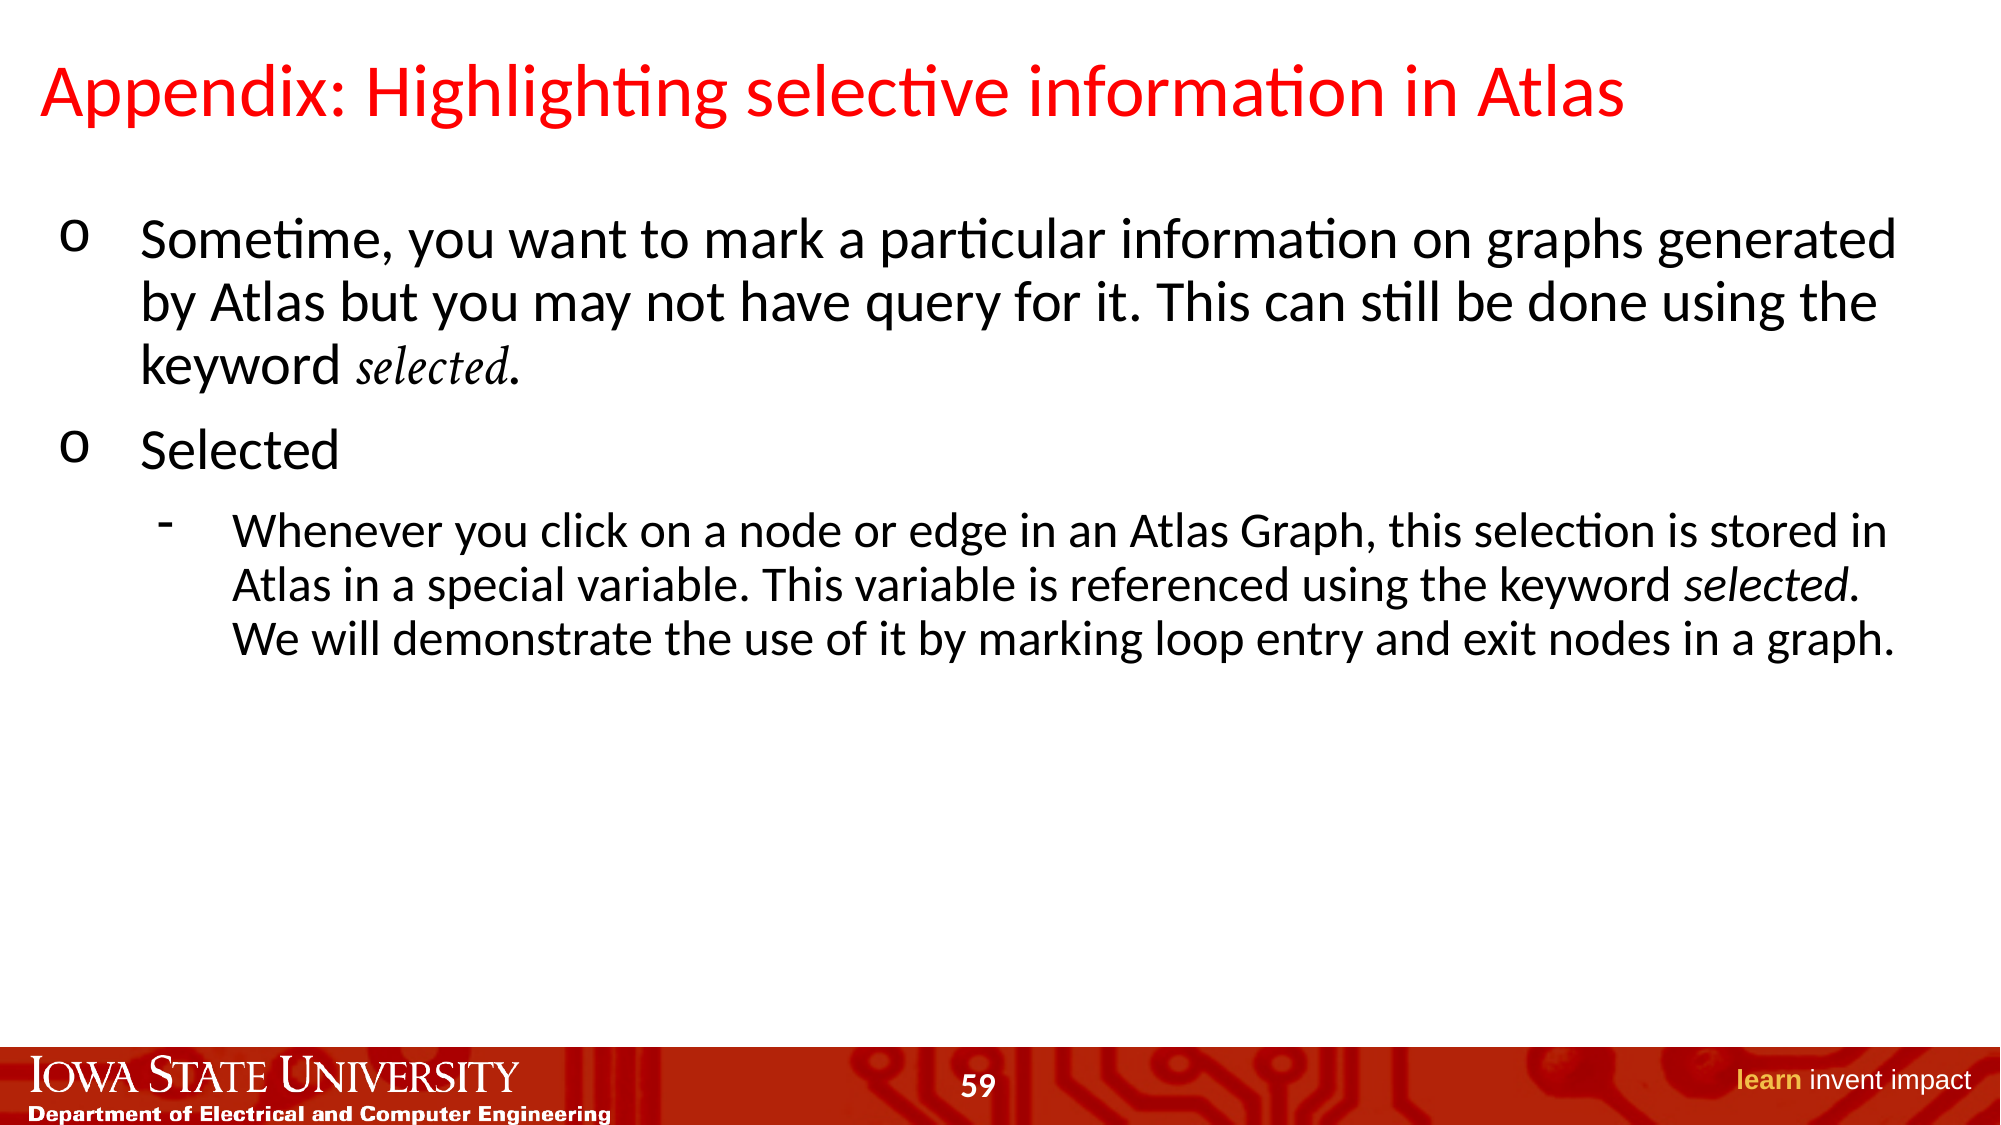

# Appendix: Highlighting selective information in Atlas
Sometime, you want to mark a particular information on graphs generated by Atlas but you may not have query for it. This can still be done using the keyword selected.
Selected
Whenever you click on a node or edge in an Atlas Graph, this selection is stored in Atlas in a special variable. This variable is referenced using the keyword selected. We will demonstrate the use of it by marking loop entry and exit nodes in a graph.
59